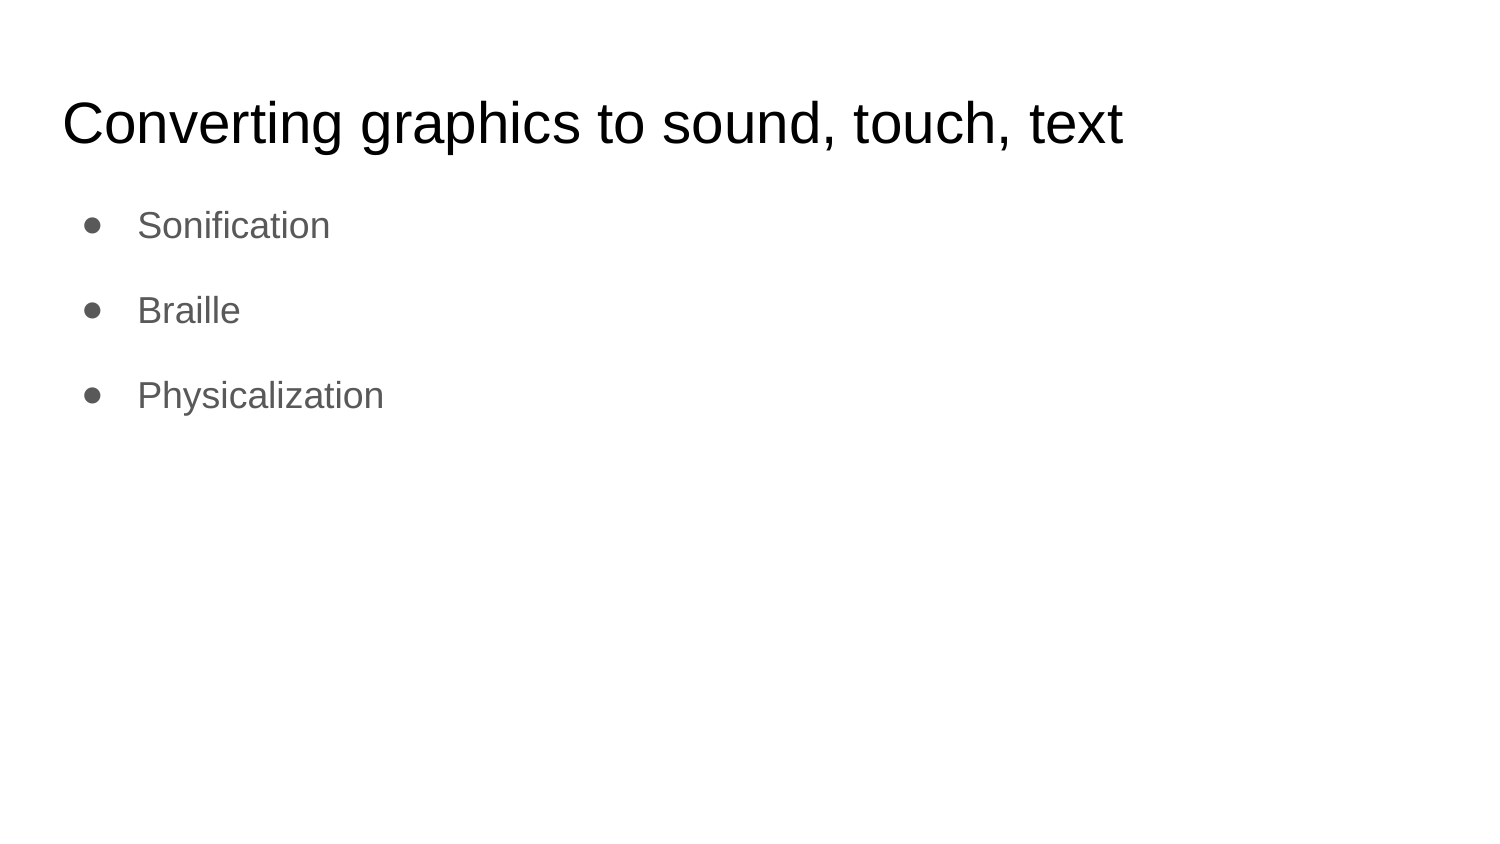

# Converting graphics to sound, touch, text
Sonification
Braille
Physicalization